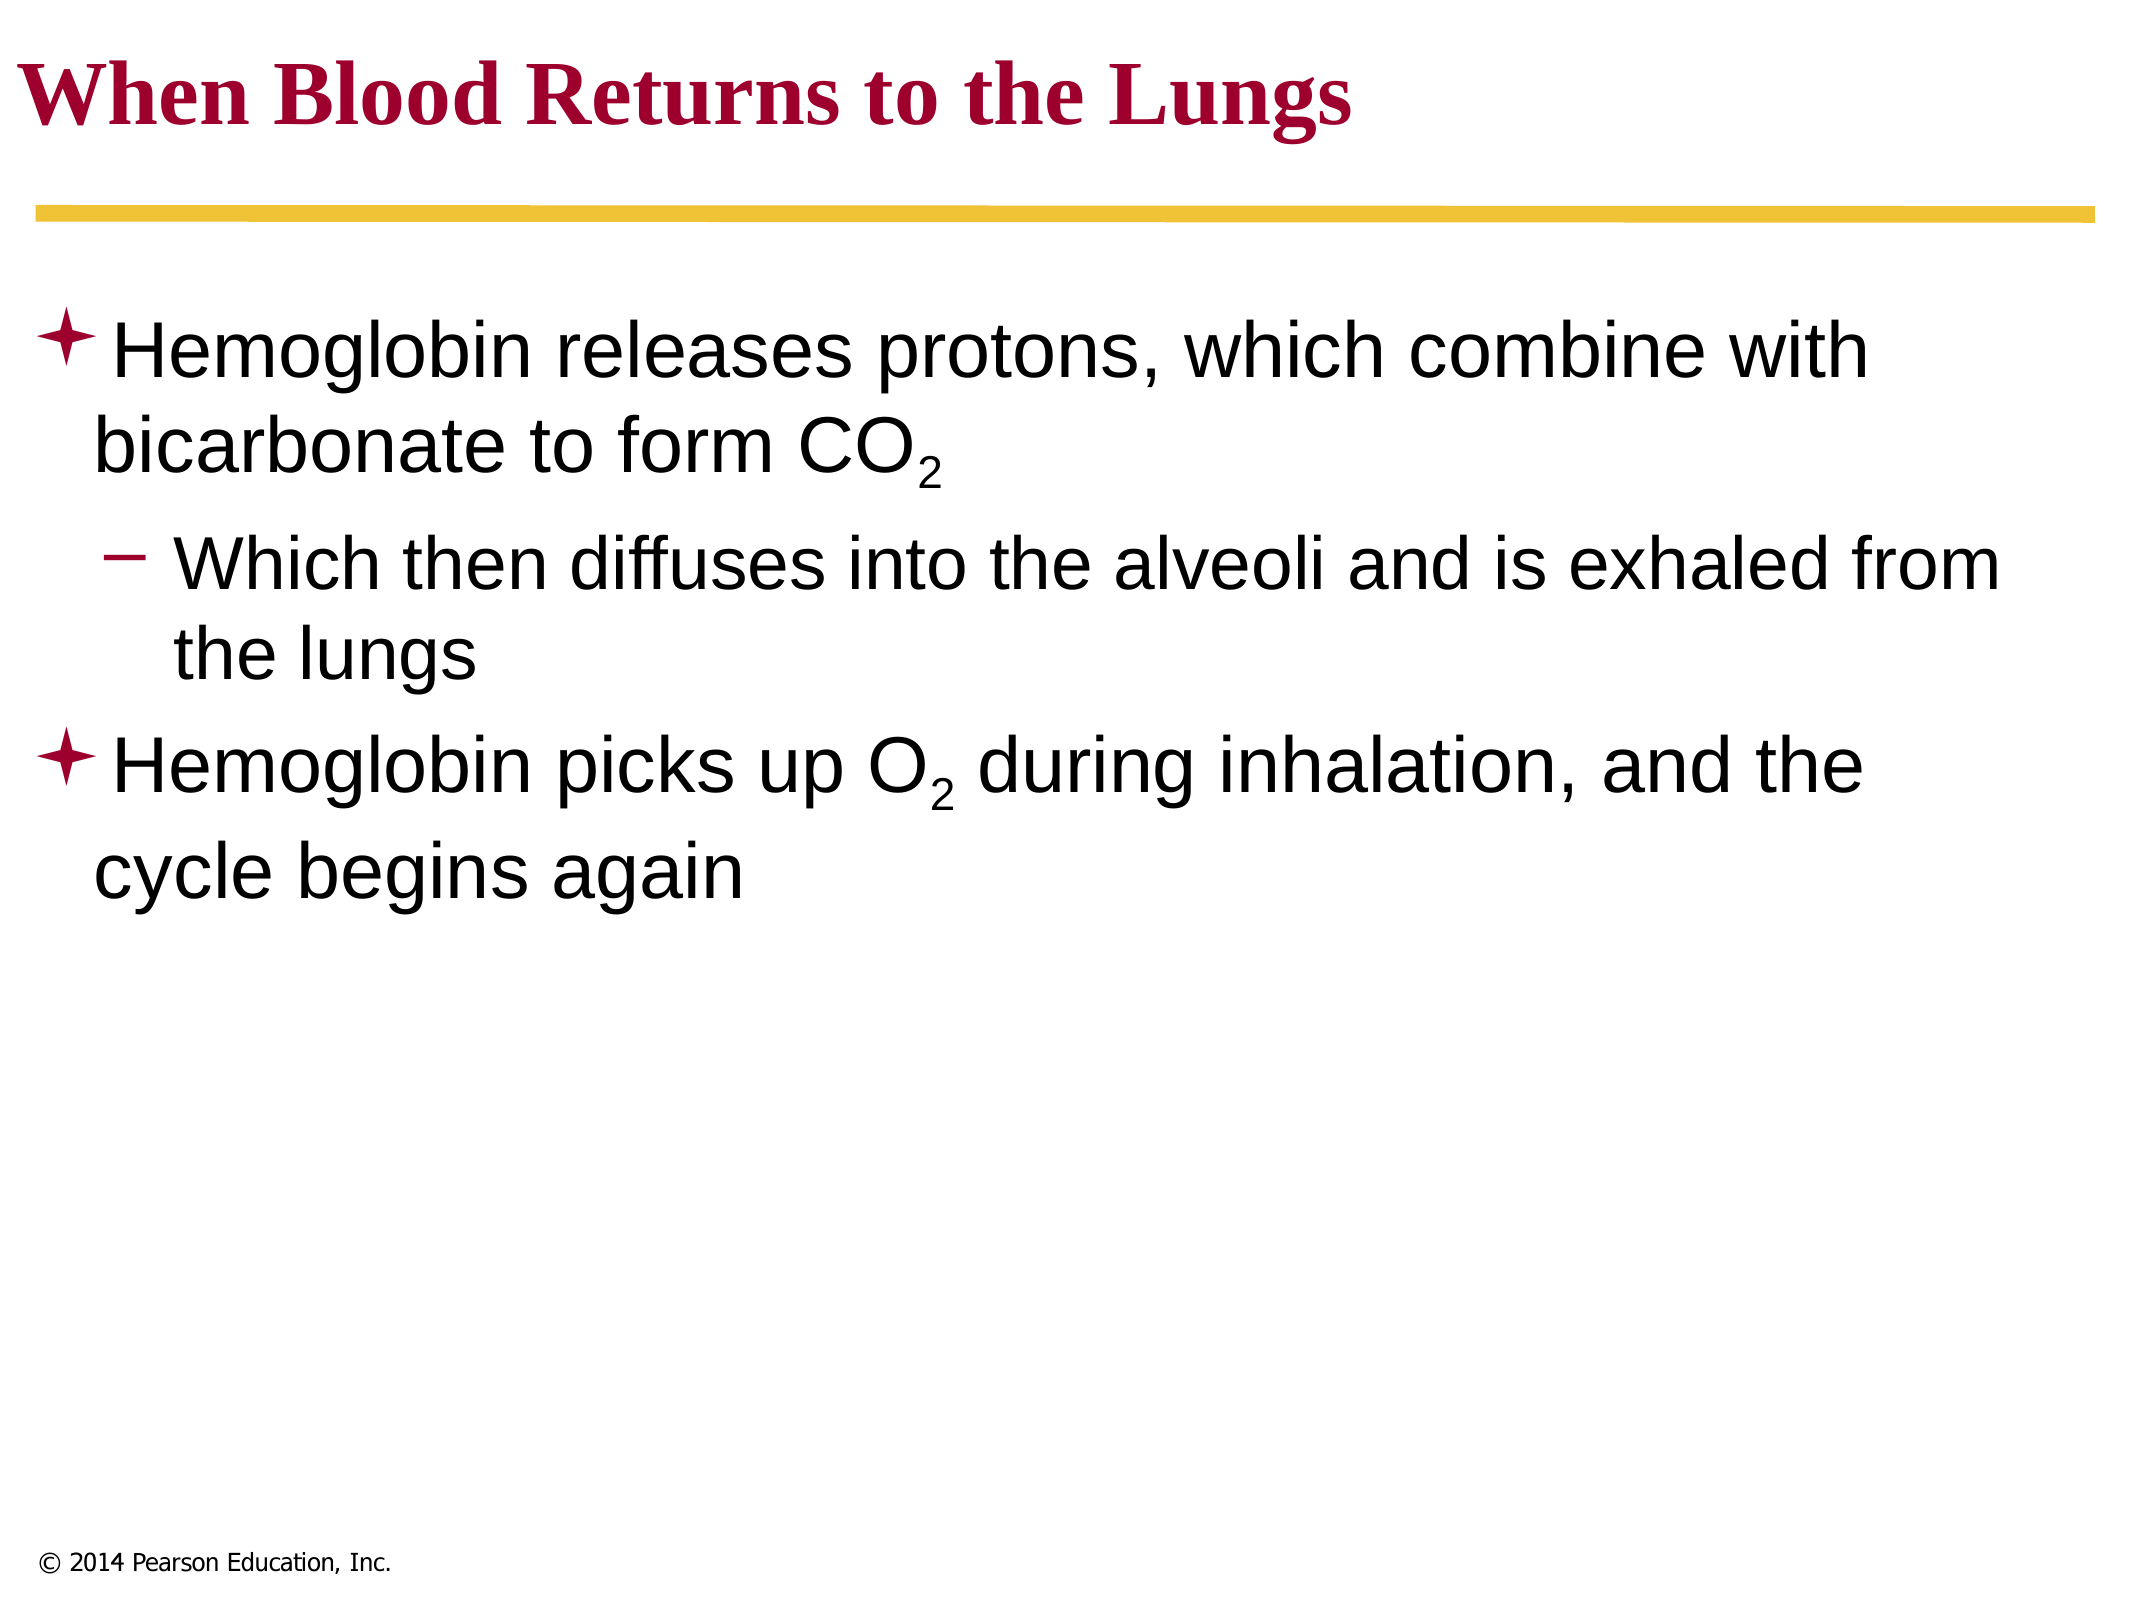

When Blood Returns to the Lungs

Hemoglobin releases protons, which combine with bicarbonate to form CO2
Which then diffuses into the alveoli and is exhaled from the lungs
Hemoglobin picks up O2 during inhalation, and the cycle begins again